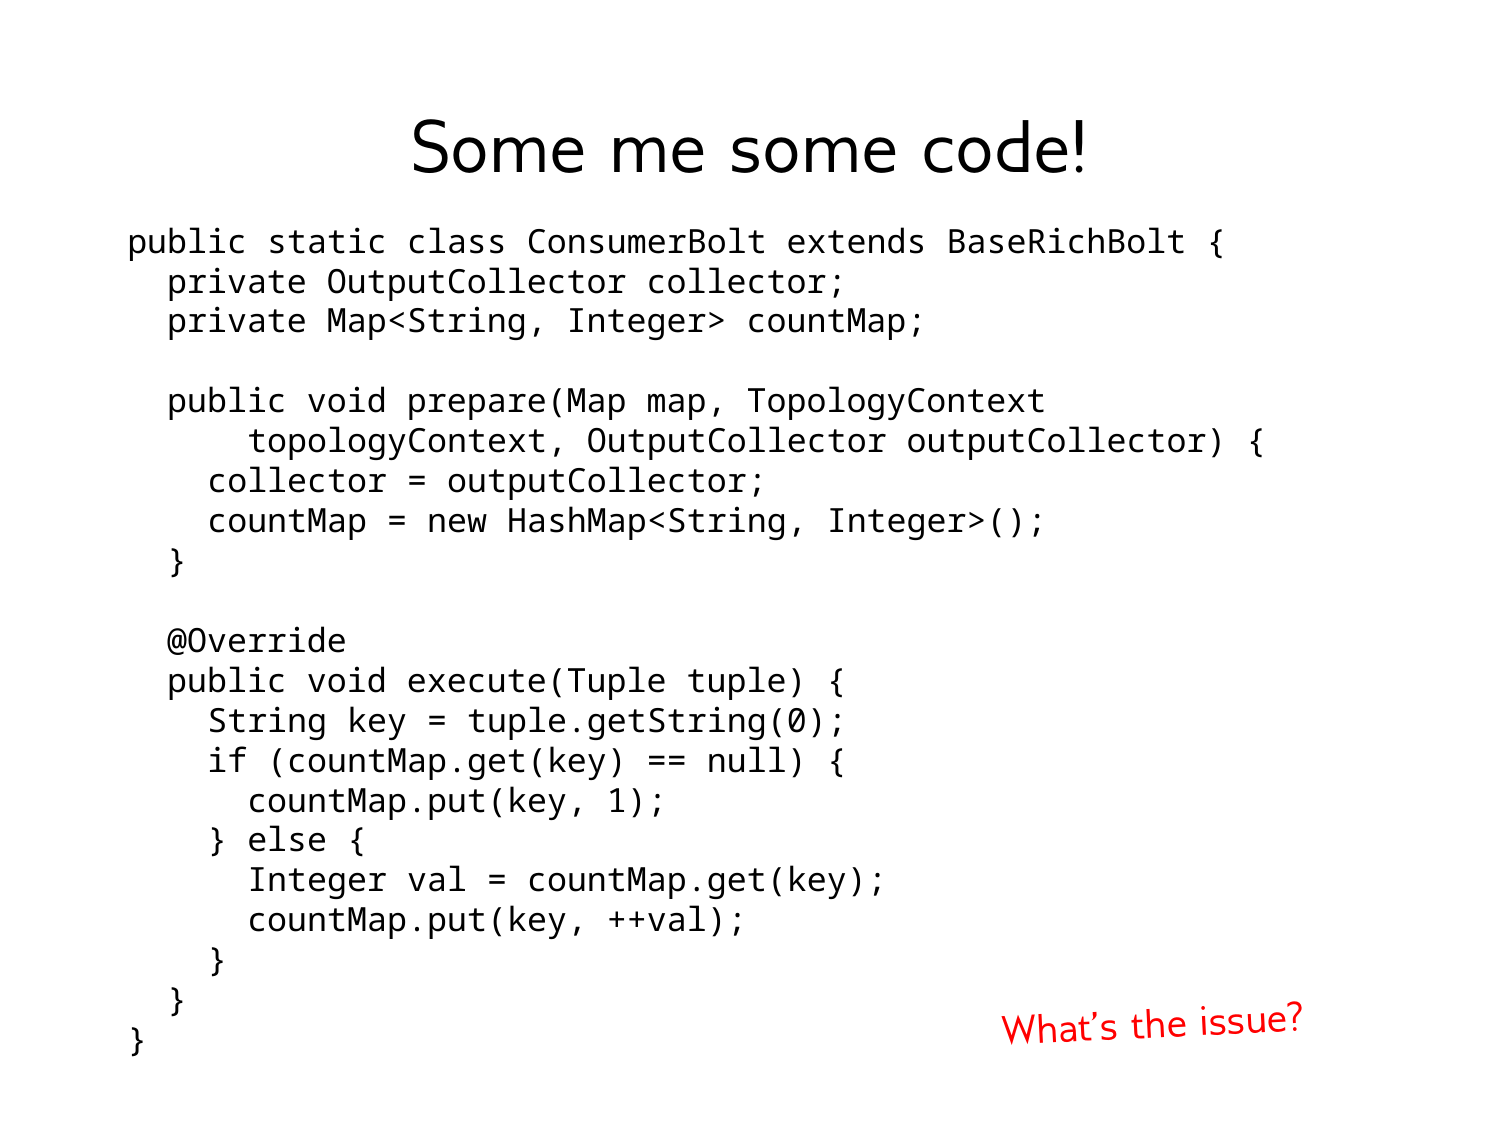

Some me some code!
public static class ConsumerBolt extends BaseRichBolt {
  private OutputCollector collector;
  private Map<String, Integer> countMap;

  public void prepare(Map map, TopologyContext
      topologyContext, OutputCollector outputCollector) {
    collector = outputCollector;
    countMap = new HashMap<String, Integer>();
  }

  @Override
  public void execute(Tuple tuple) {
    String key = tuple.getString(0);
    if (countMap.get(key) == null) {
      countMap.put(key, 1);
    } else {
      Integer val = countMap.get(key);
      countMap.put(key, ++val);
    }
  }
}
What’s the issue?